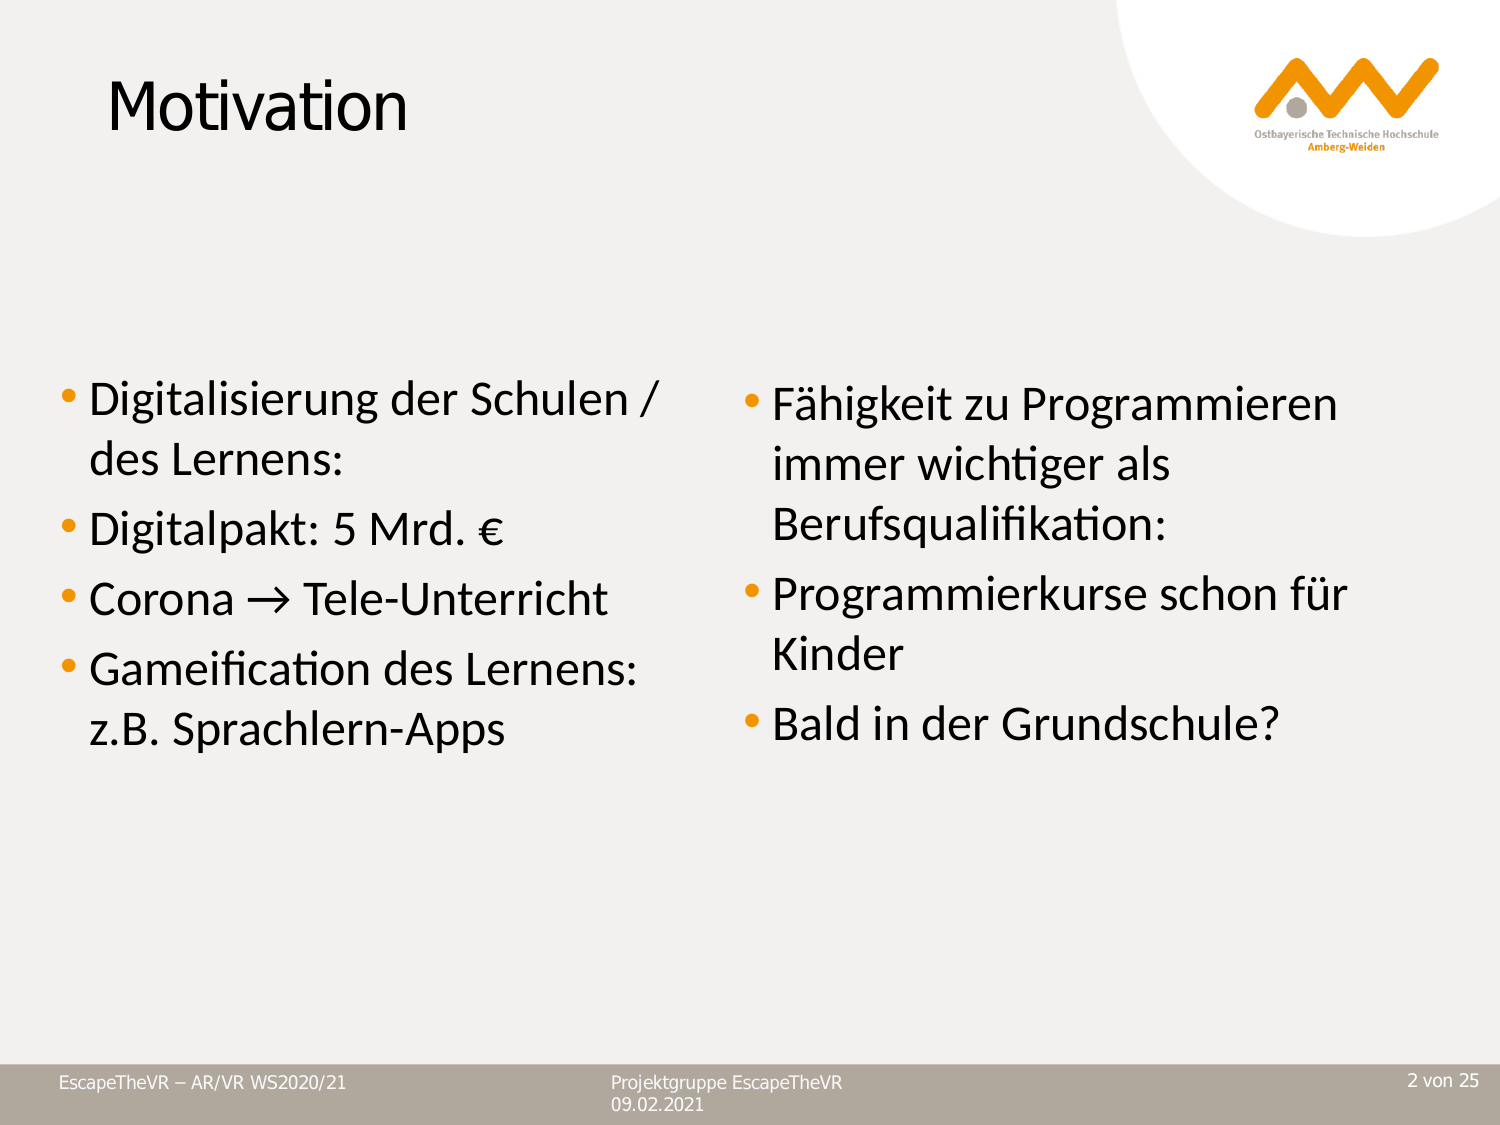

Motivation
Digitalisierung der Schulen / des Lernens:
Digitalpakt: 5 Mrd. €
Corona → Tele-Unterricht
Gameification des Lernens: z.B. Sprachlern-Apps

Fähigkeit zu Programmieren immer wichtiger als Berufsqualifikation:
Programmierkurse schon für Kinder
Bald in der Grundschule?